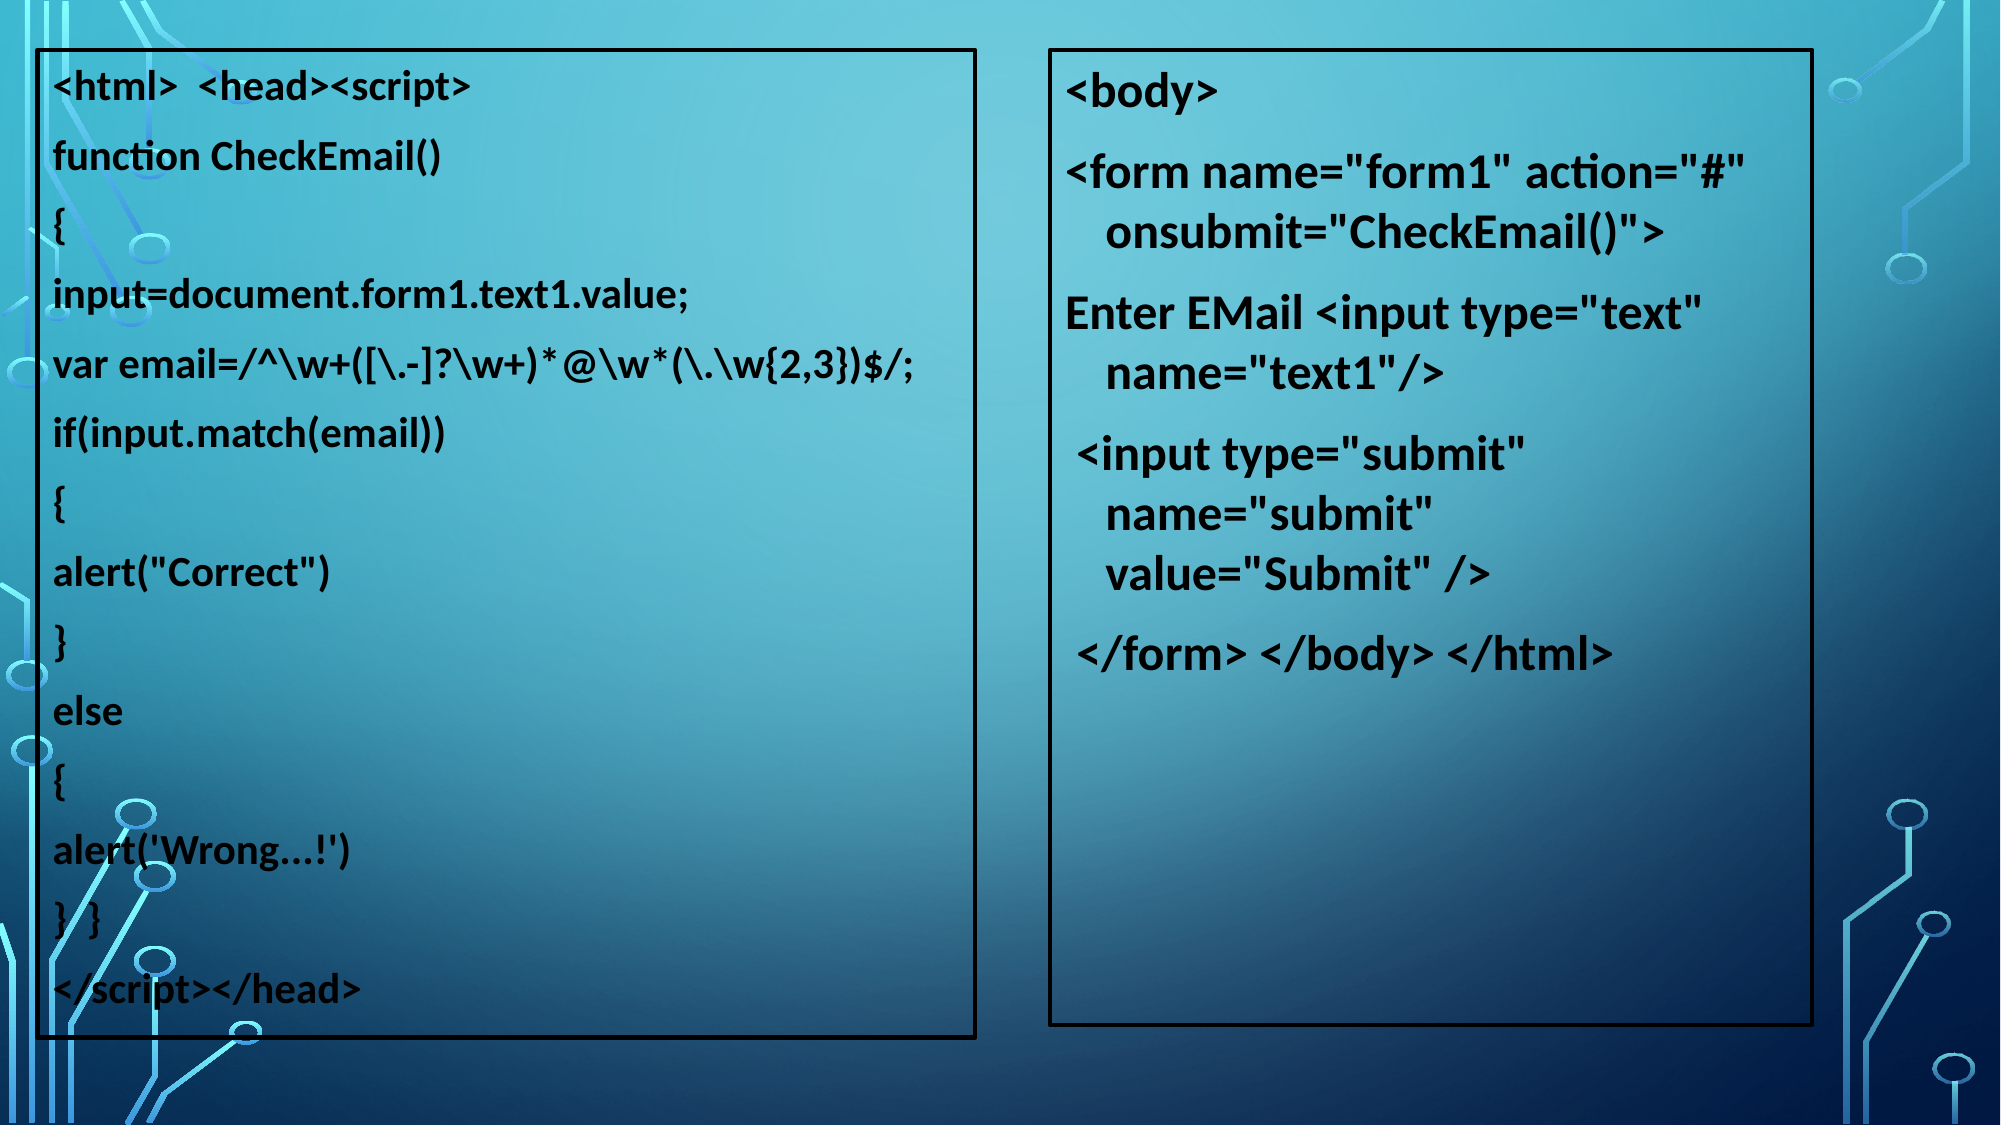

<html>  <head><script>
function CheckEmail()
{
input=document.form1.text1.value;
var email=/^\w+([\.-]?\w+)*@\w*(\.\w{2,3})$/;
if(input.match(email))
{
alert("Correct")
}
else
{
alert('Wrong...!')
}  }
</script></head>
<body>
<form name="form1" action="#" onsubmit="CheckEmail()">
Enter EMail <input type="text" name="text1"/>
 <input type="submit" name="submit" value="Submit" />
 </form> </body> </html>

#